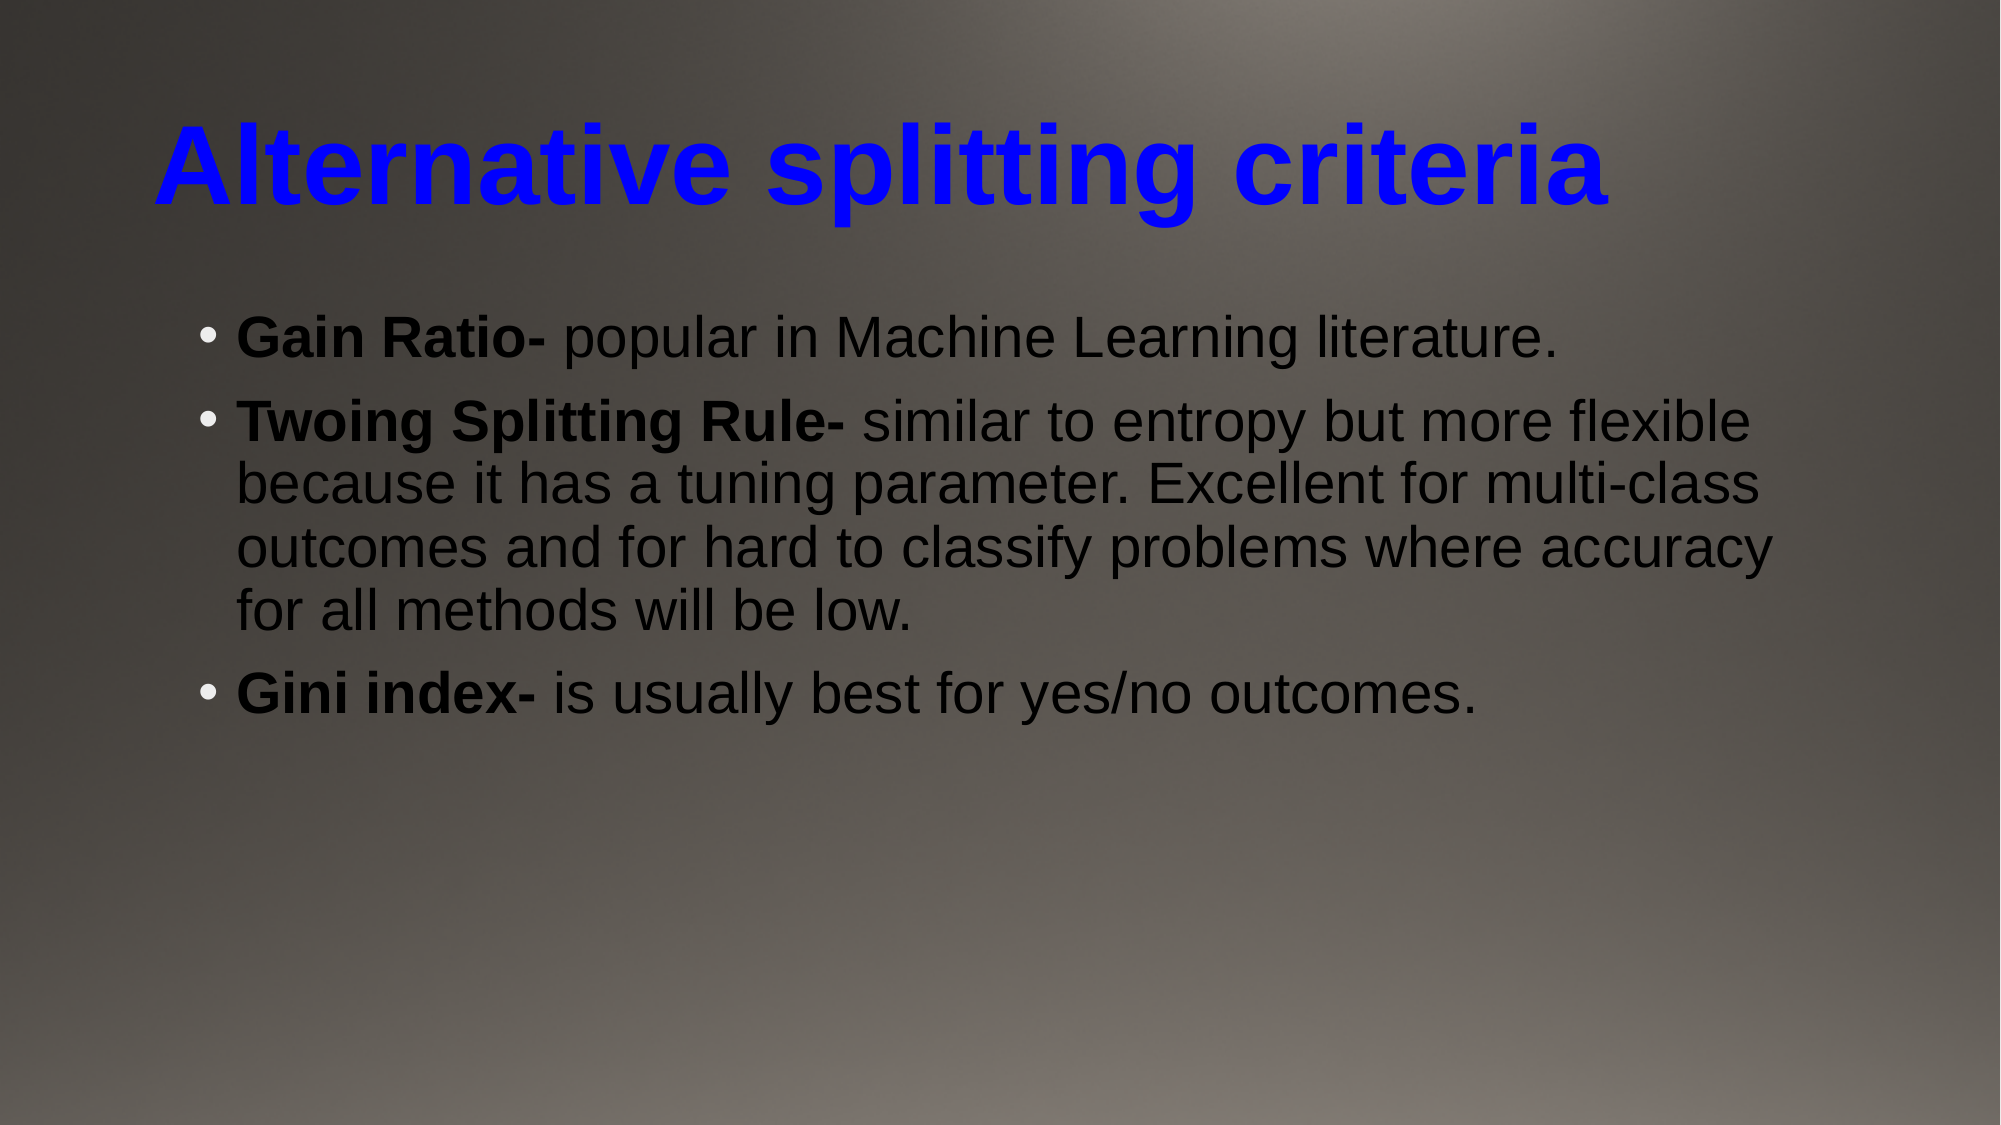

# Alternative splitting criteria
Gain Ratio- popular in Machine Learning literature.
Twoing Splitting Rule- similar to entropy but more flexible because it has a tuning parameter. Excellent for multi-class outcomes and for hard to classify problems where accuracy for all methods will be low.
Gini index- is usually best for yes/no outcomes.